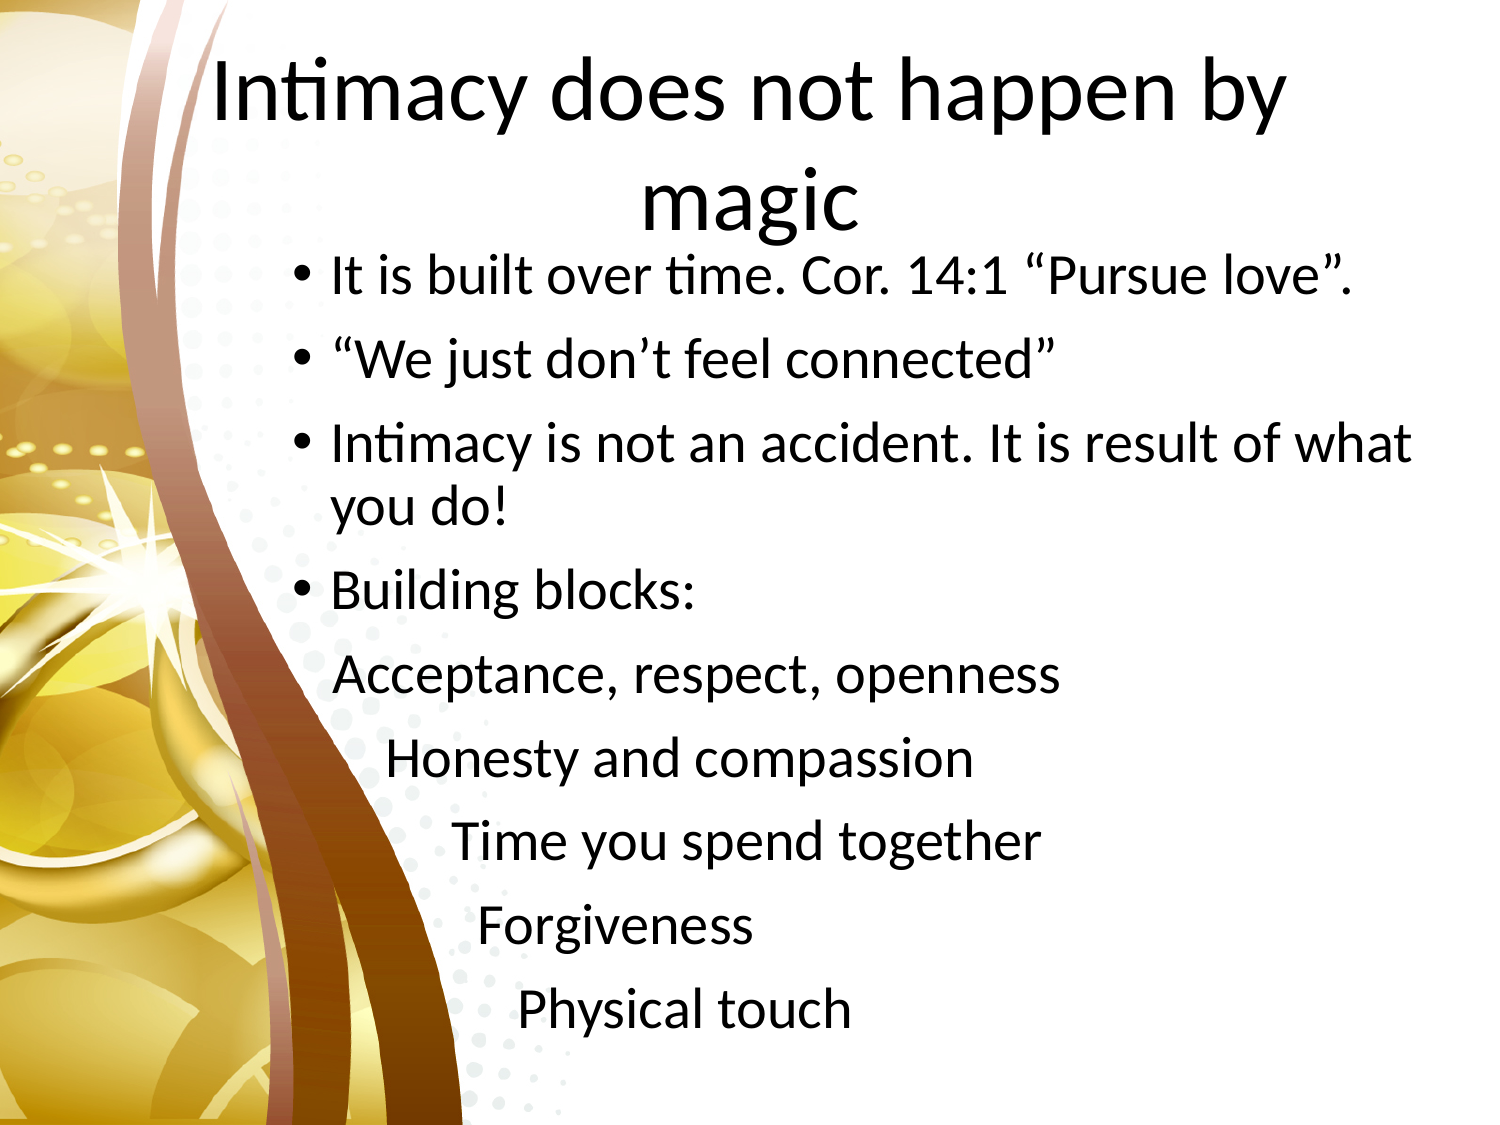

# Intimacy does not happen by magic
It is built over time. Cor. 14:1 “Pursue love”.
“We just don’t feel connected”
Intimacy is not an accident. It is result of what you do!
Building blocks:
   Acceptance, respect, openness
       Honesty and compassion
            Time you spend together
              Forgiveness
                 Physical touch